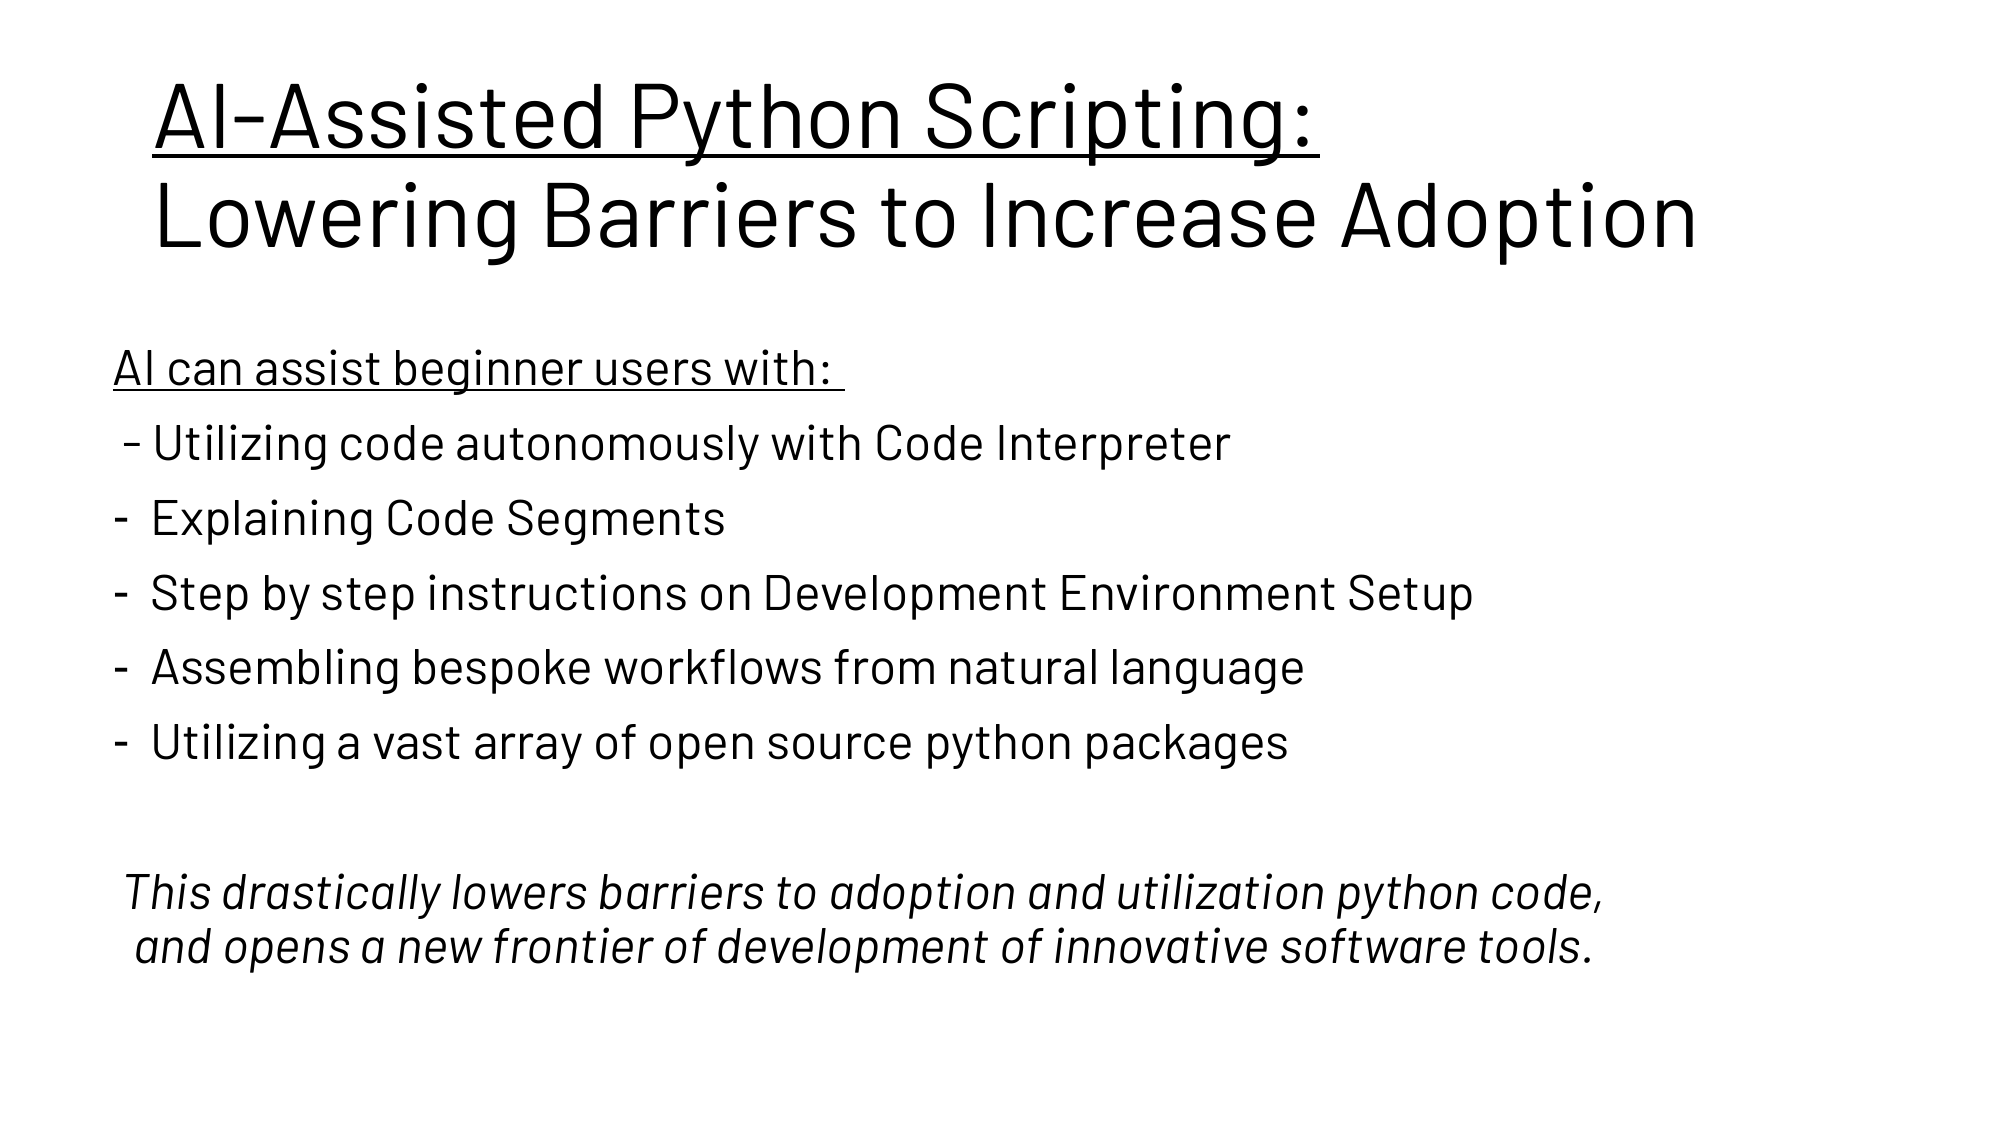

# AI-Assisted Python Scripting: Lowering Barriers to Increase Adoption
AI can assist beginner users with:
 - Utilizing code autonomously with Code Interpreter
Explaining Code Segments
Step by step instructions on Development Environment Setup
Assembling bespoke workflows from natural language
Utilizing a vast array of open source python packages

This drastically lowers barriers to adoption and utilization python code, and opens a new frontier of development of innovative software tools.